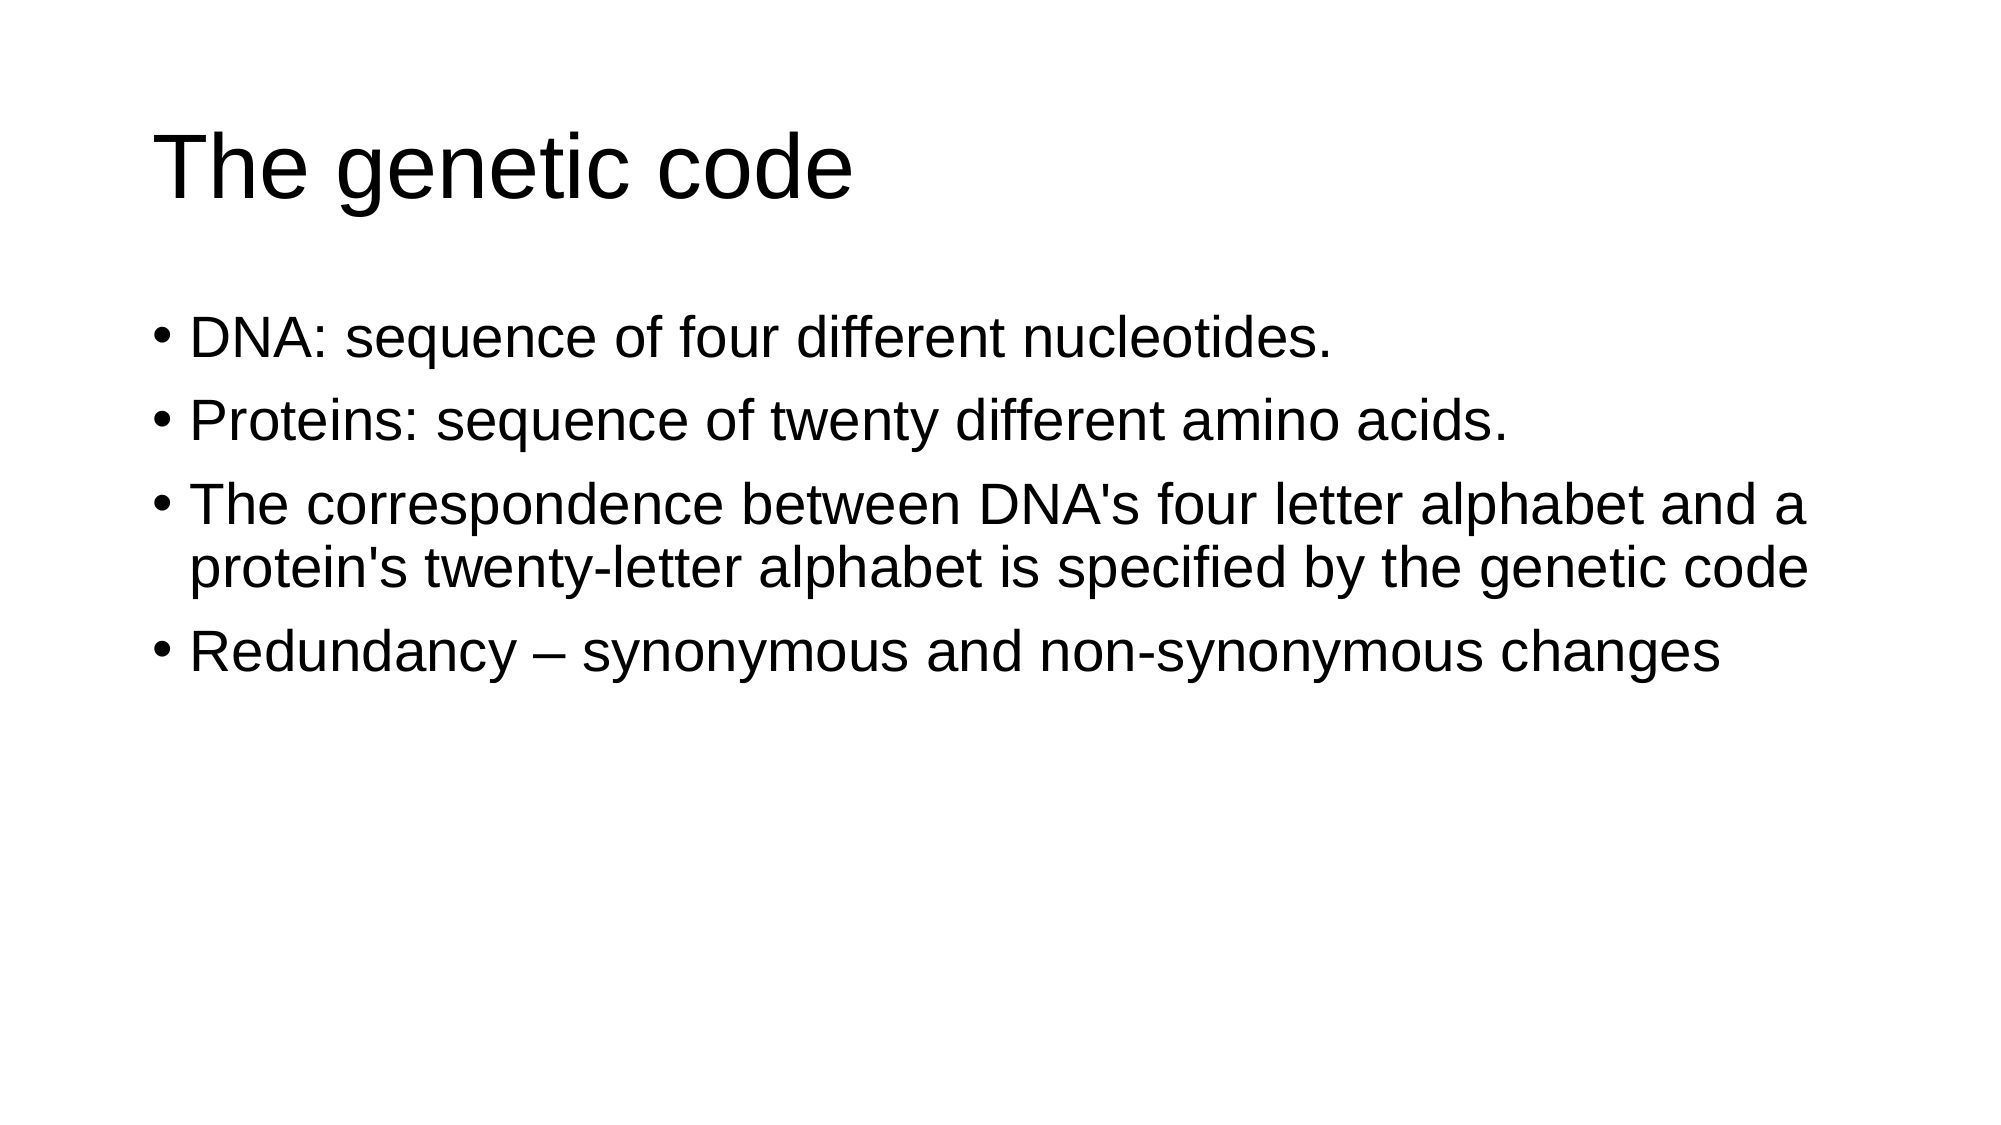

# The genetic code
DNA: sequence of four different nucleotides.
Proteins: sequence of twenty different amino acids.
The correspondence between DNA's four letter alphabet and a protein's twenty-letter alphabet is specified by the genetic code
Redundancy – synonymous and non-synonymous changes